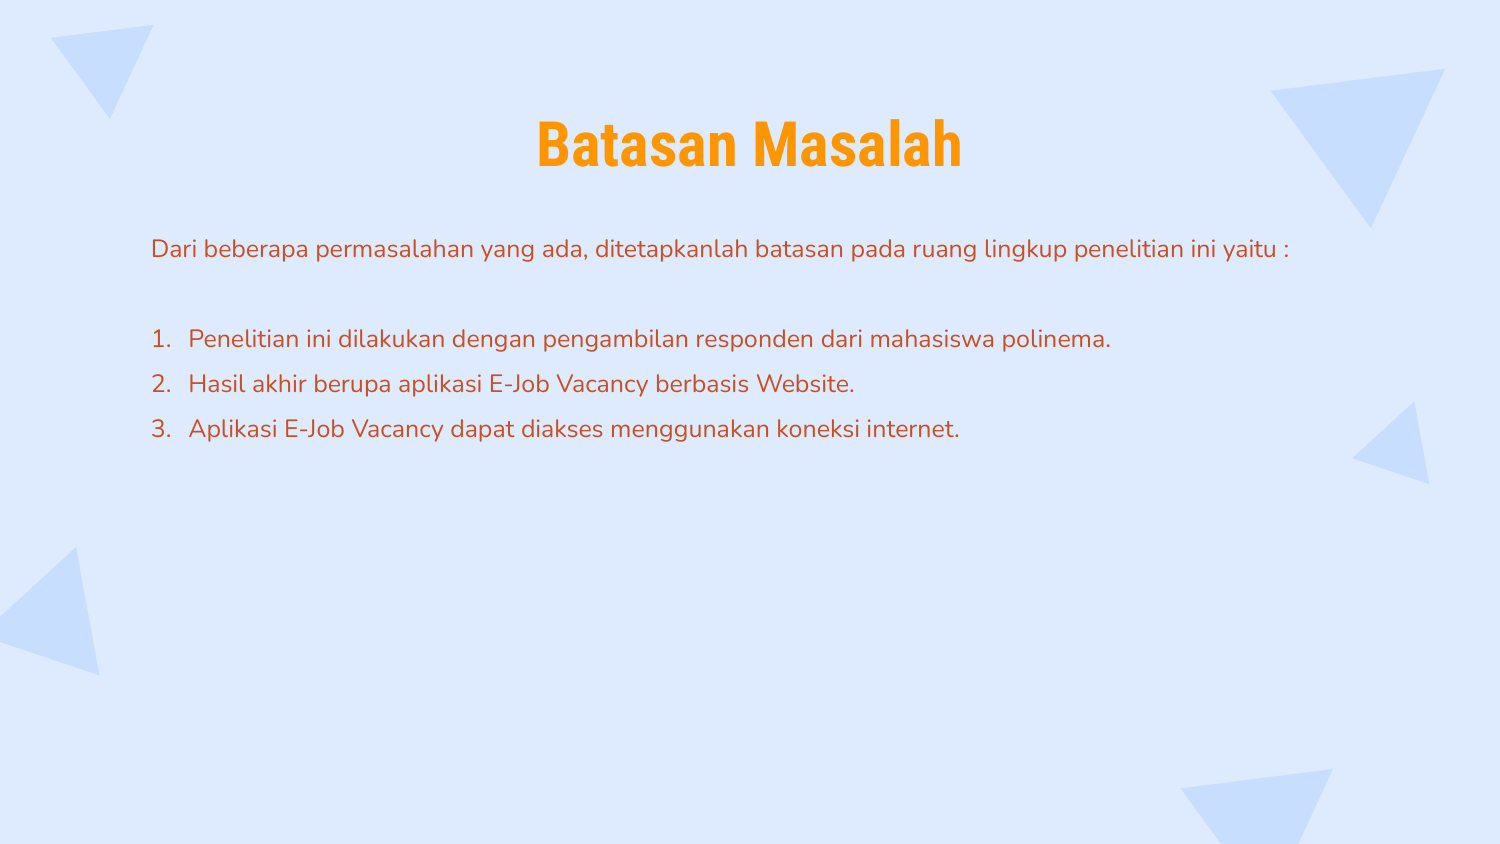

# Batasan Masalah
Dari beberapa permasalahan yang ada, ditetapkanlah batasan pada ruang lingkup penelitian ini yaitu :

Penelitian ini dilakukan dengan pengambilan responden dari mahasiswa polinema.
Hasil akhir berupa aplikasi E-Job Vacancy berbasis Website.
Aplikasi E-Job Vacancy dapat diakses menggunakan koneksi internet.